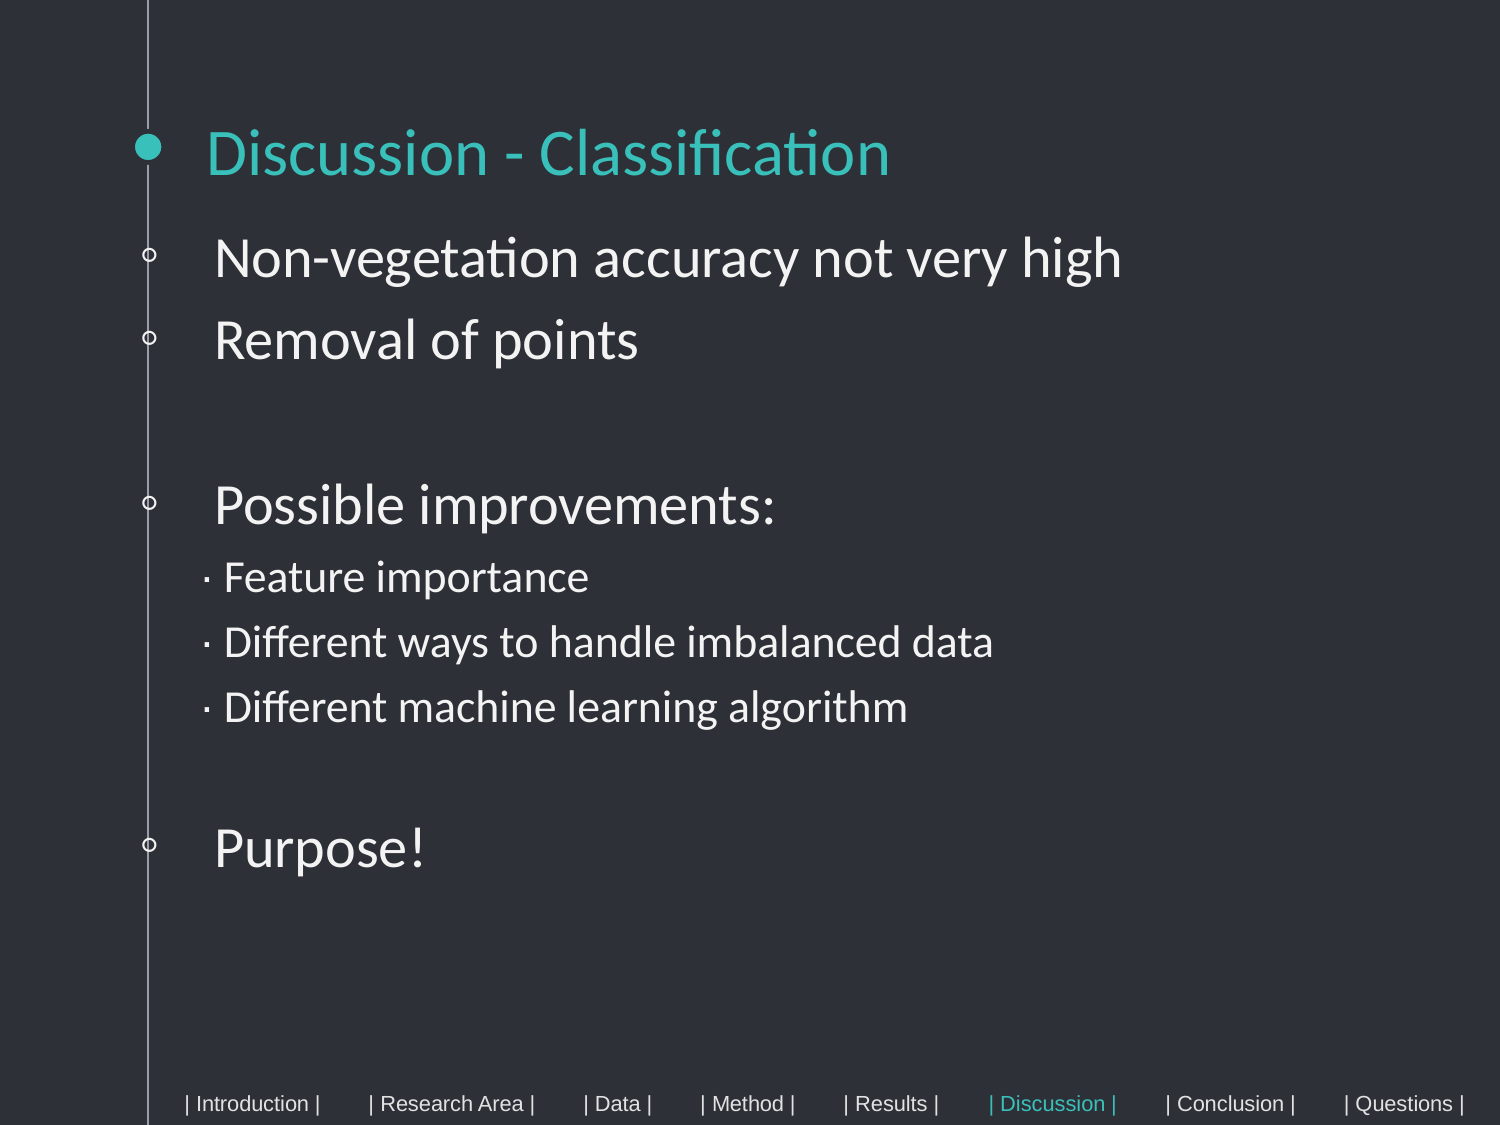

# Discussion - Classification
   Non-vegetation accuracy not very high
   Removal of points

   Possible improvements:
      ∙ Feature importance
      ∙ Different ways to handle imbalanced data
      ∙ Different machine learning algorithm

   Purpose!

| Introduction |        | Research Area |        | Data |        | Method |        | Results |        | Discussion |        | Conclusion |        | Questions |